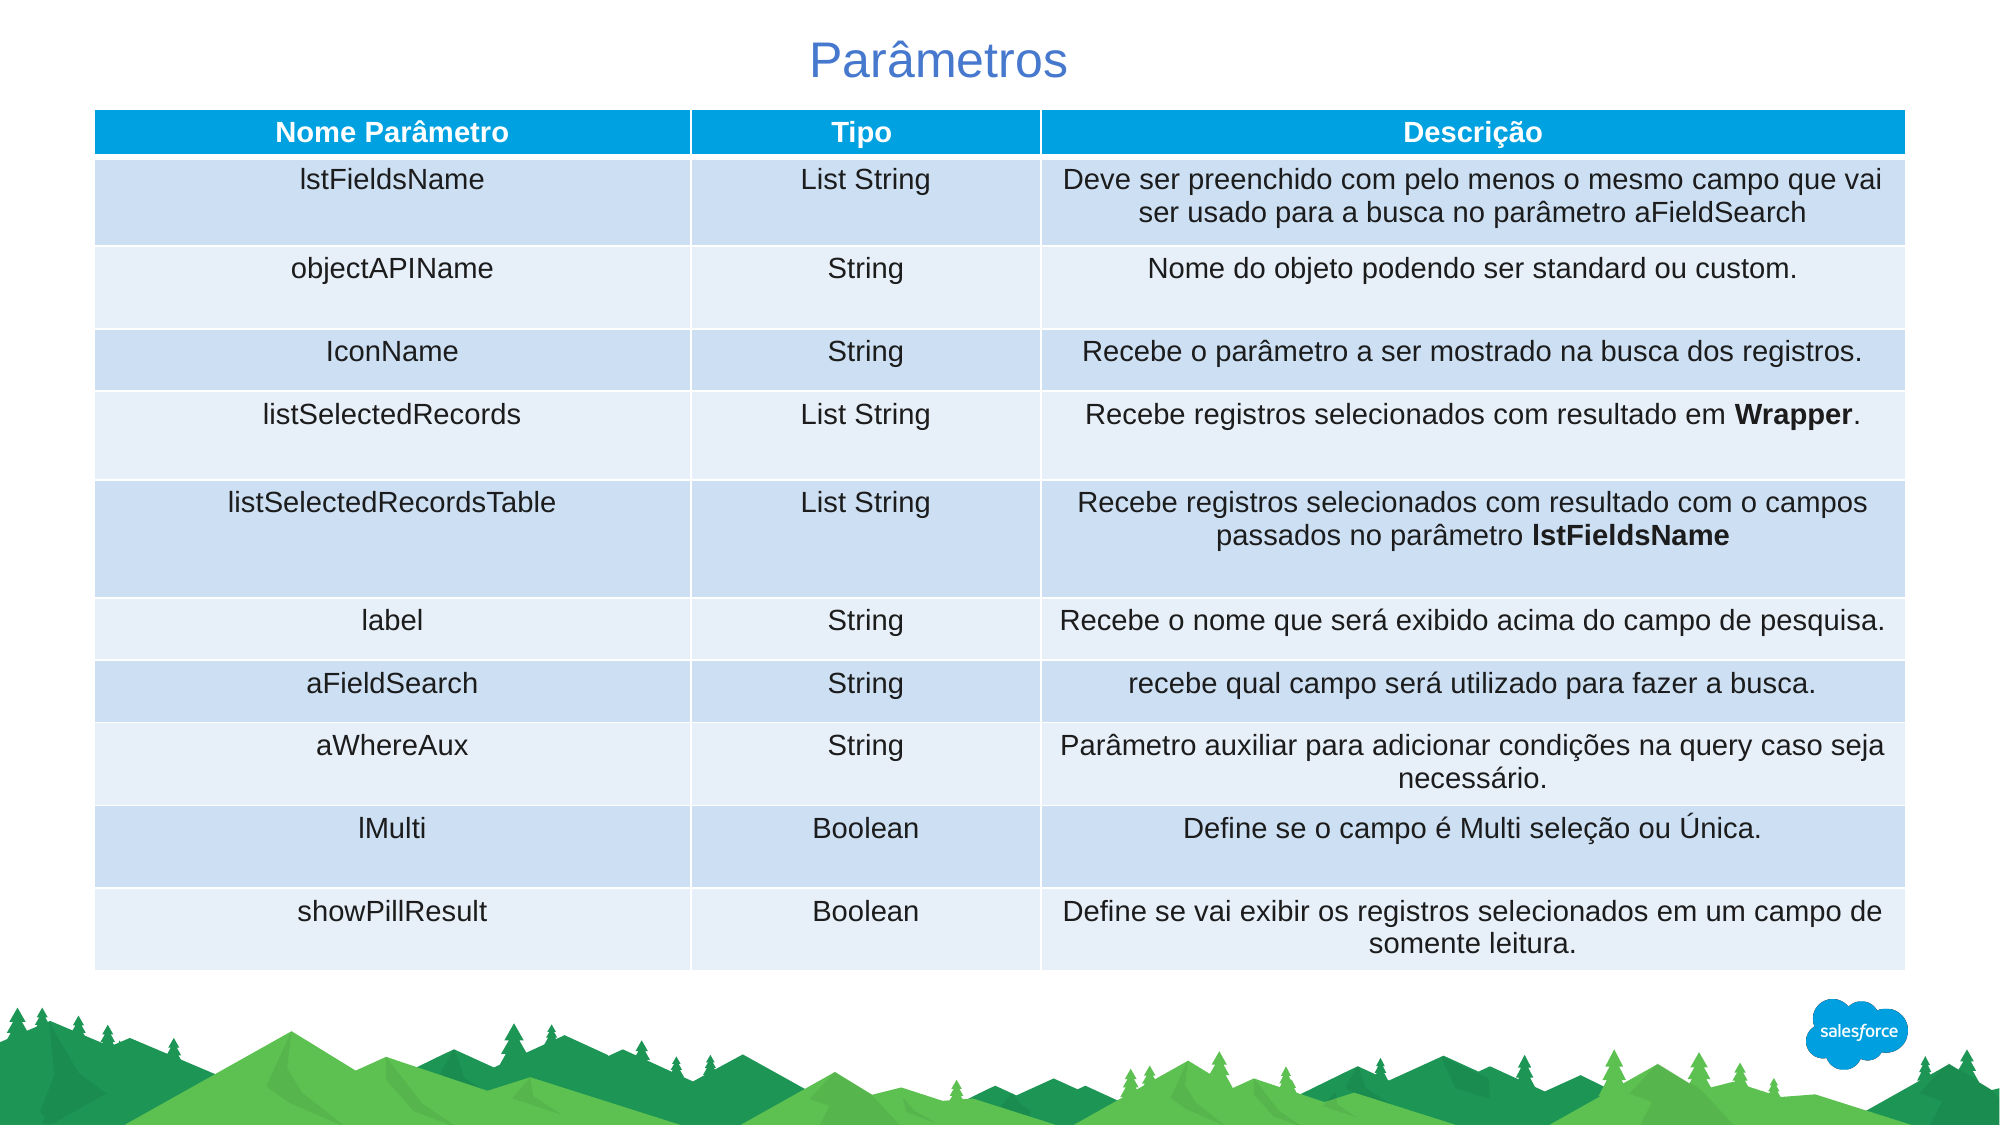

Parâmetros
#
| Nome Parâmetro | Tipo | Descrição |
| --- | --- | --- |
| lstFieldsName | List String | Deve ser preenchido com pelo menos o mesmo campo que vai ser usado para a busca no parâmetro aFieldSearch |
| objectAPIName | String | Nome do objeto podendo ser standard ou custom. |
| IconName | String | Recebe o parâmetro a ser mostrado na busca dos registros. |
| listSelectedRecords | List String | Recebe registros selecionados com resultado em Wrapper. |
| listSelectedRecordsTable | List String | Recebe registros selecionados com resultado com o campos passados no parâmetro lstFieldsName |
| label | String | Recebe o nome que será exibido acima do campo de pesquisa. |
| aFieldSearch | String | recebe qual campo será utilizado para fazer a busca. |
| aWhereAux | String | Parâmetro auxiliar para adicionar condições na query caso seja necessário. |
| lMulti | Boolean | Define se o campo é Multi seleção ou Única. |
| showPillResult | Boolean | Define se vai exibir os registros selecionados em um campo de somente leitura. |